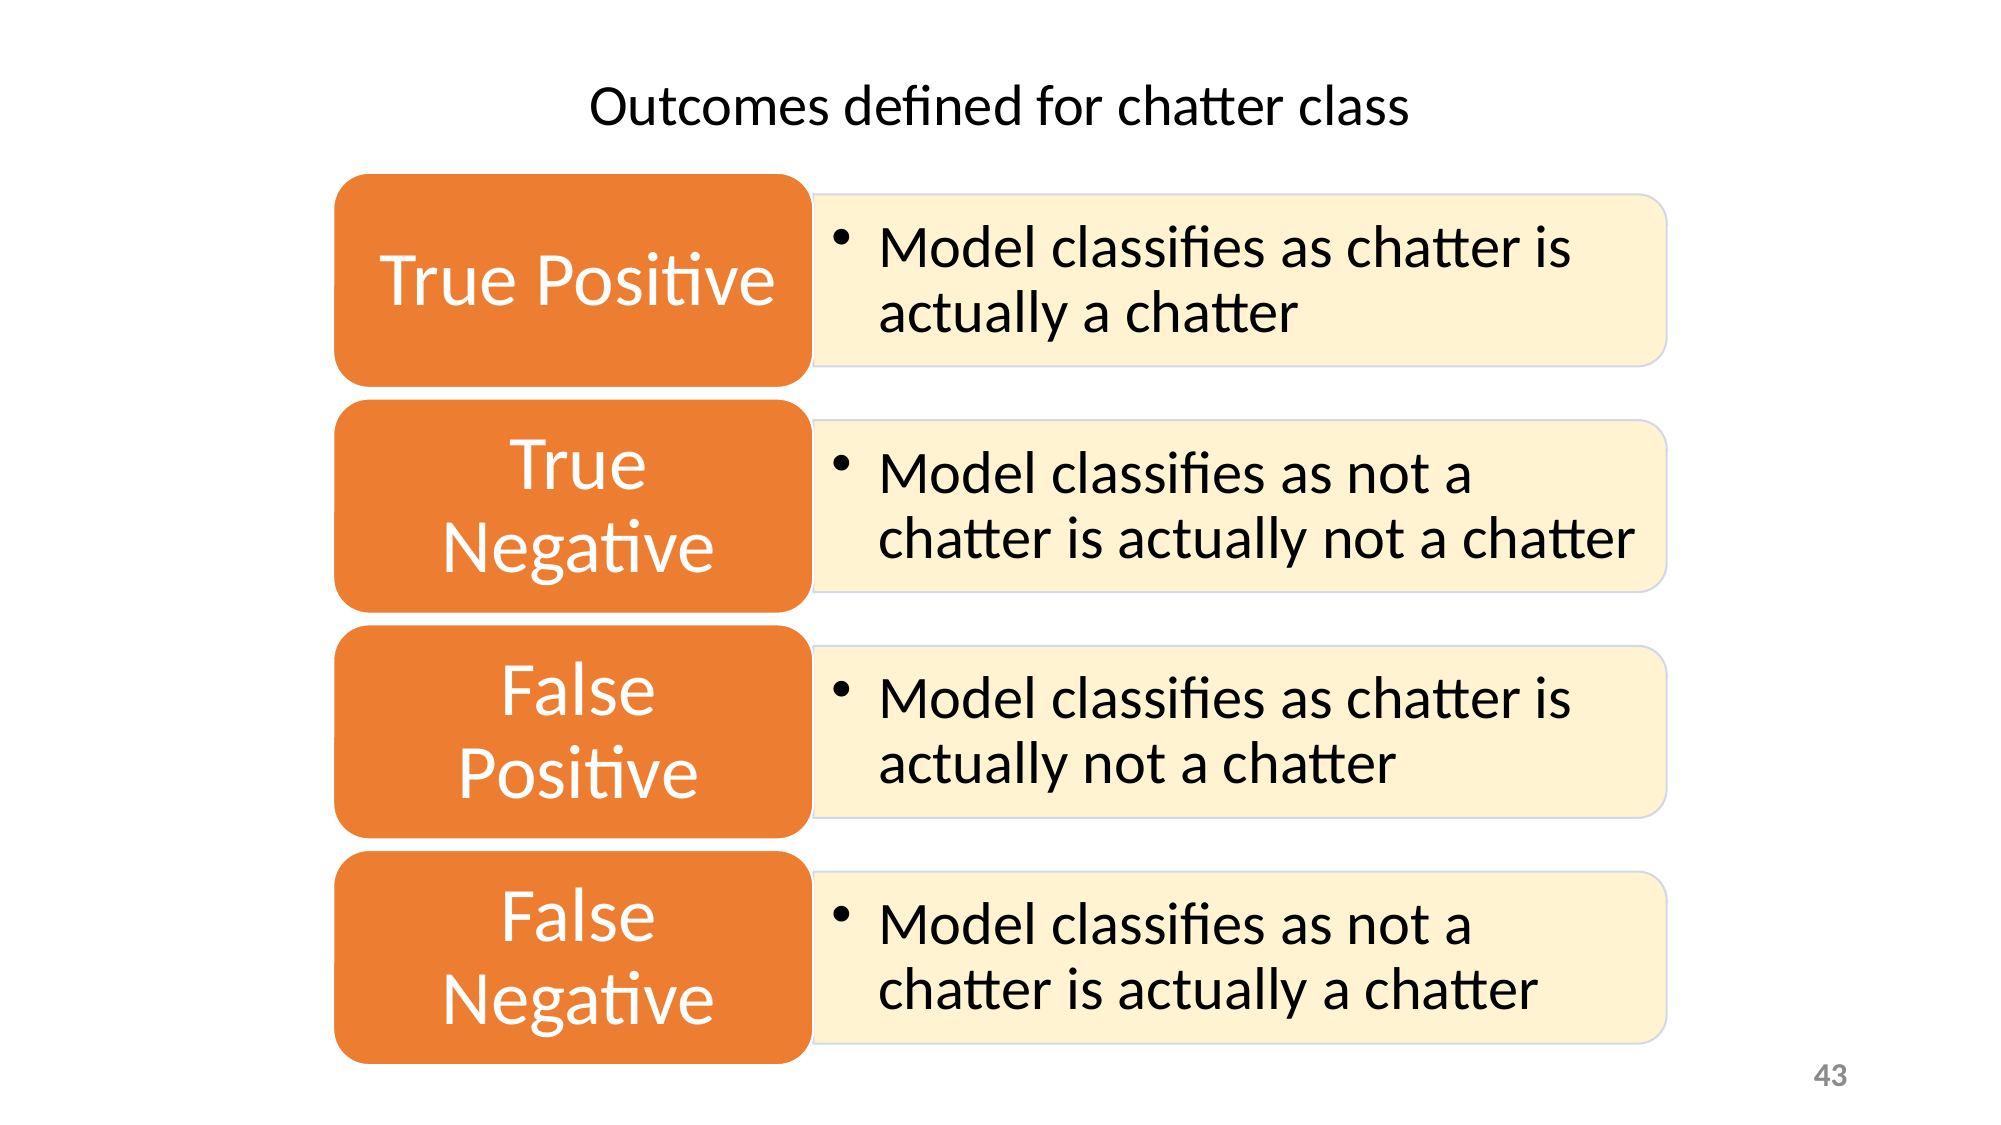

Outcomes defined for chatter class
Model classifies as chatter is actually a chatter
True Positive
Model classifies as not a chatter is actually not a chatter
True Negative
Model classifies as chatter is actually not a chatter
False Positive
Model classifies as not a chatter is actually a chatter
False Negative
43